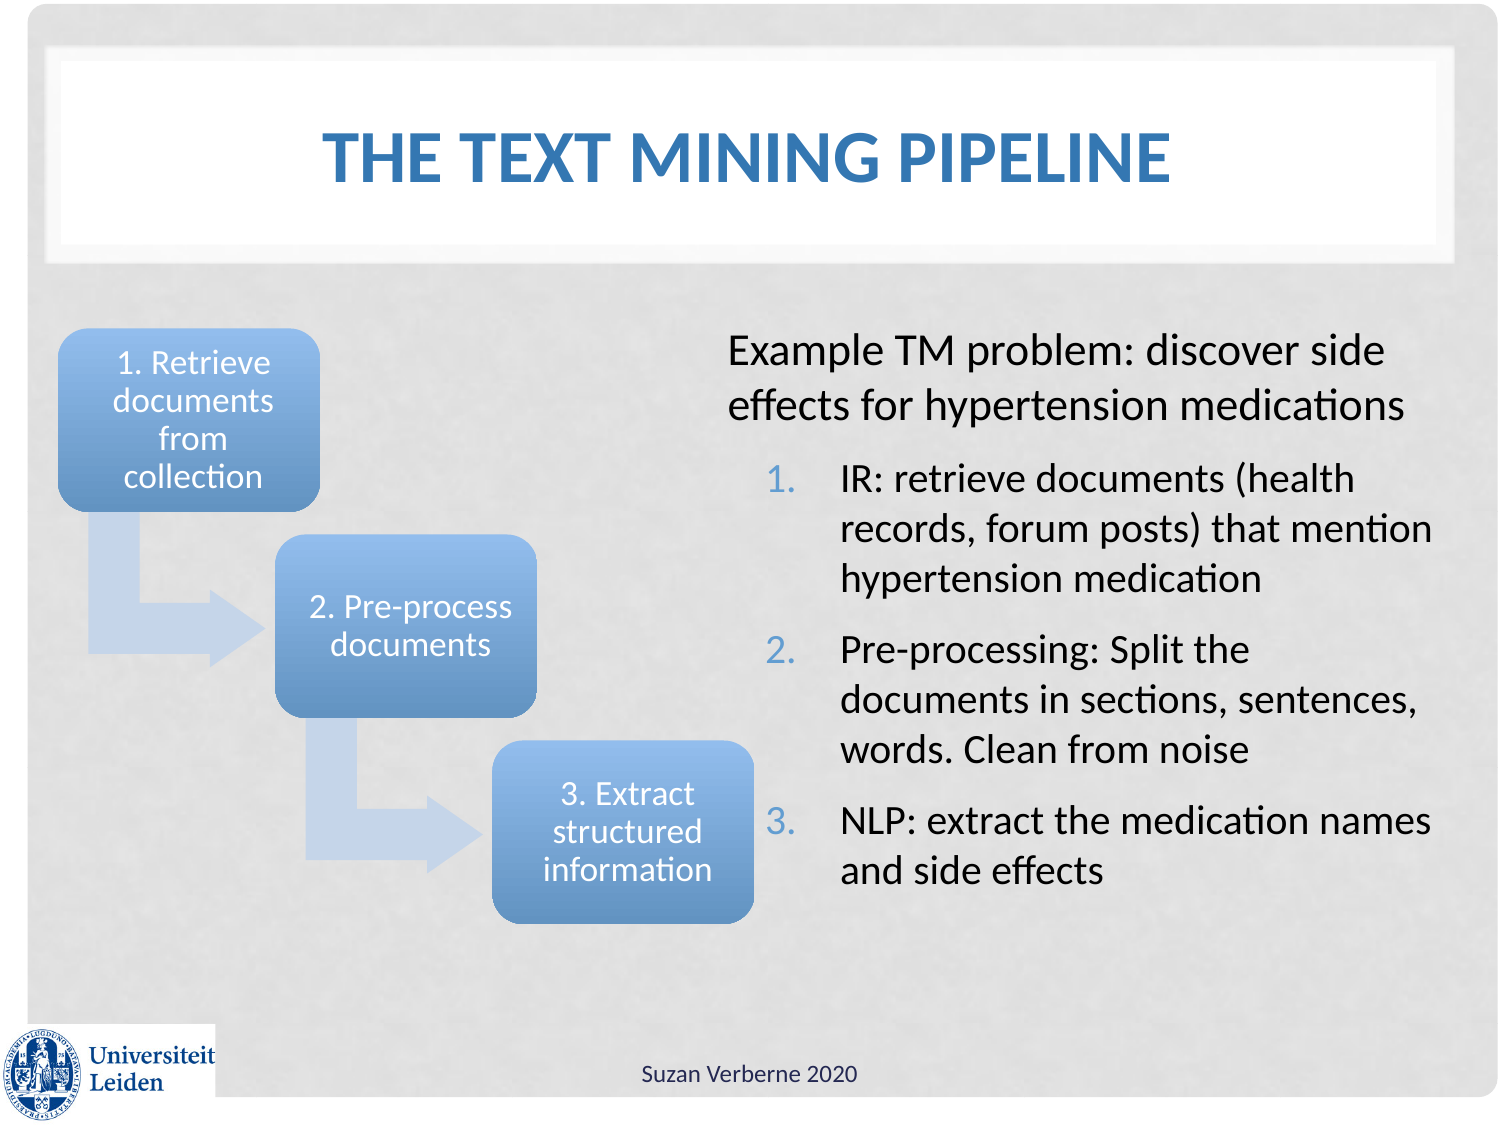

# The text mining pipelinE
Example TM problem: discover side effects for hypertension medications
IR: retrieve documents (health records, forum posts) that mention hypertension medication
Pre-processing: Split the documents in sections, sentences, words. Clean from noise
NLP: extract the medication names and side effects

1. Retrieve documents from collection
2. Pre-process documents
3. Extract structured information
Suzan Verberne 2020